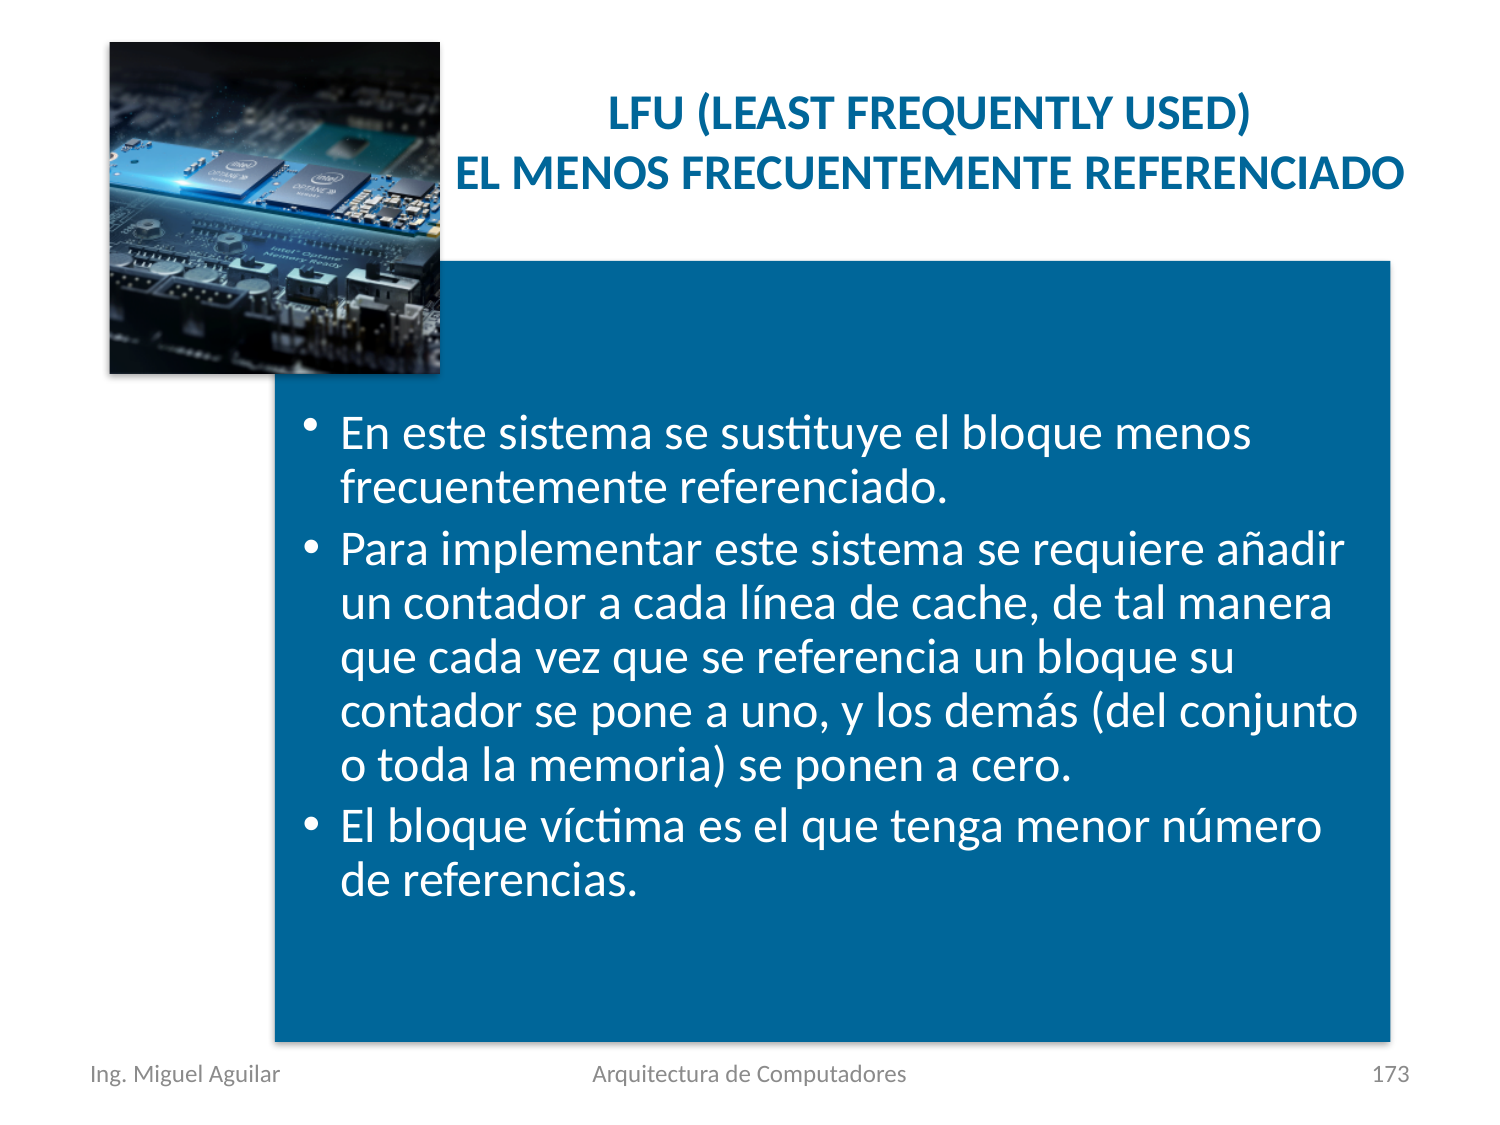

LFU (LEAST FREQUENTLY USED)
EL MENOS FRECUENTEMENTE REFERENCIADO

En este sistema se sustituye el bloque menos frecuentemente referenciado.
Para implementar este sistema se requiere añadir un contador a cada línea de cache, de tal manera que cada vez que se referencia un bloque su contador se pone a uno, y los demás (del conjunto o toda la memoria) se ponen a cero.
El bloque víctima es el que tenga menor número de referencias.

Ing. Miguel Aguilar
Arquitectura de Computadores
173